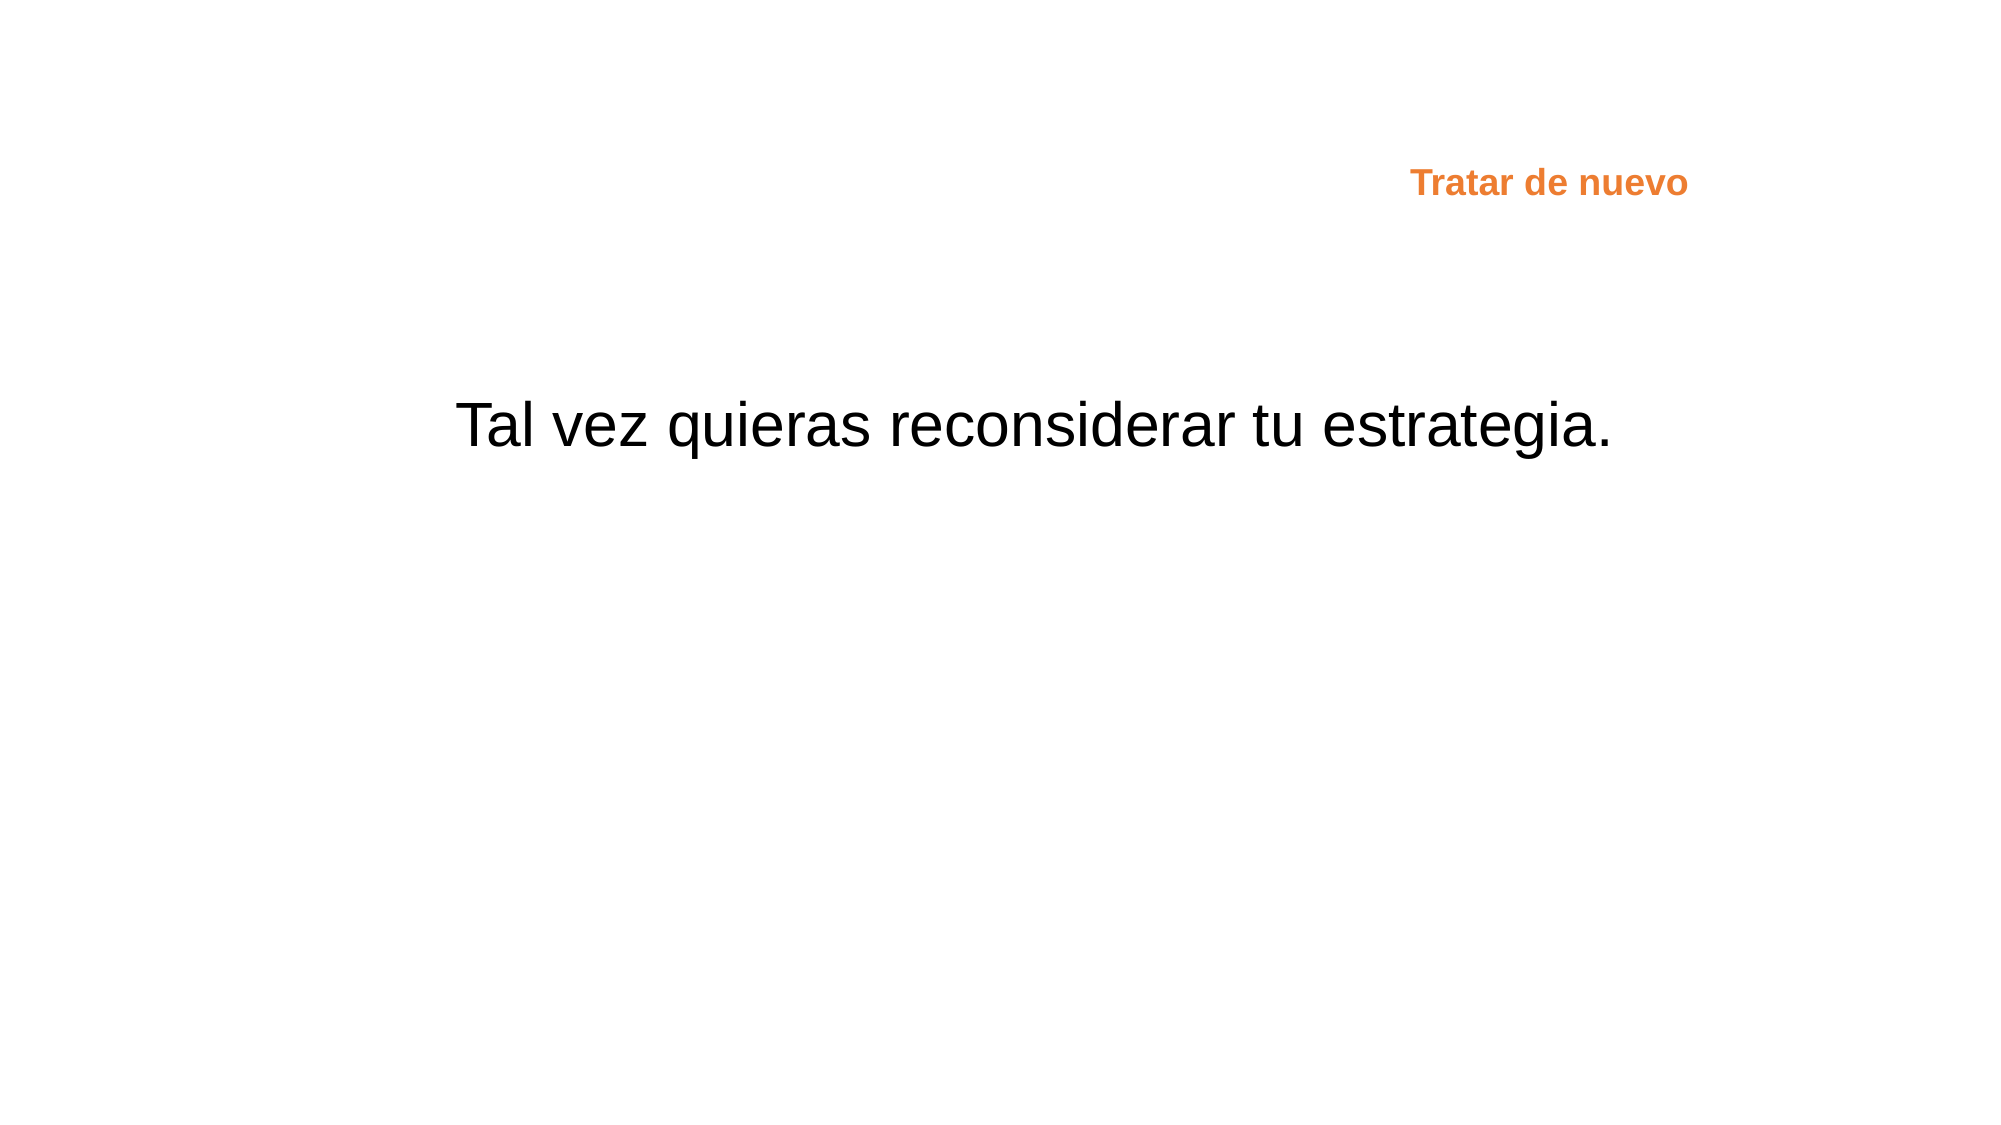

Tratar de nuevo
Tal vez quieras reconsiderar tu estrategia.